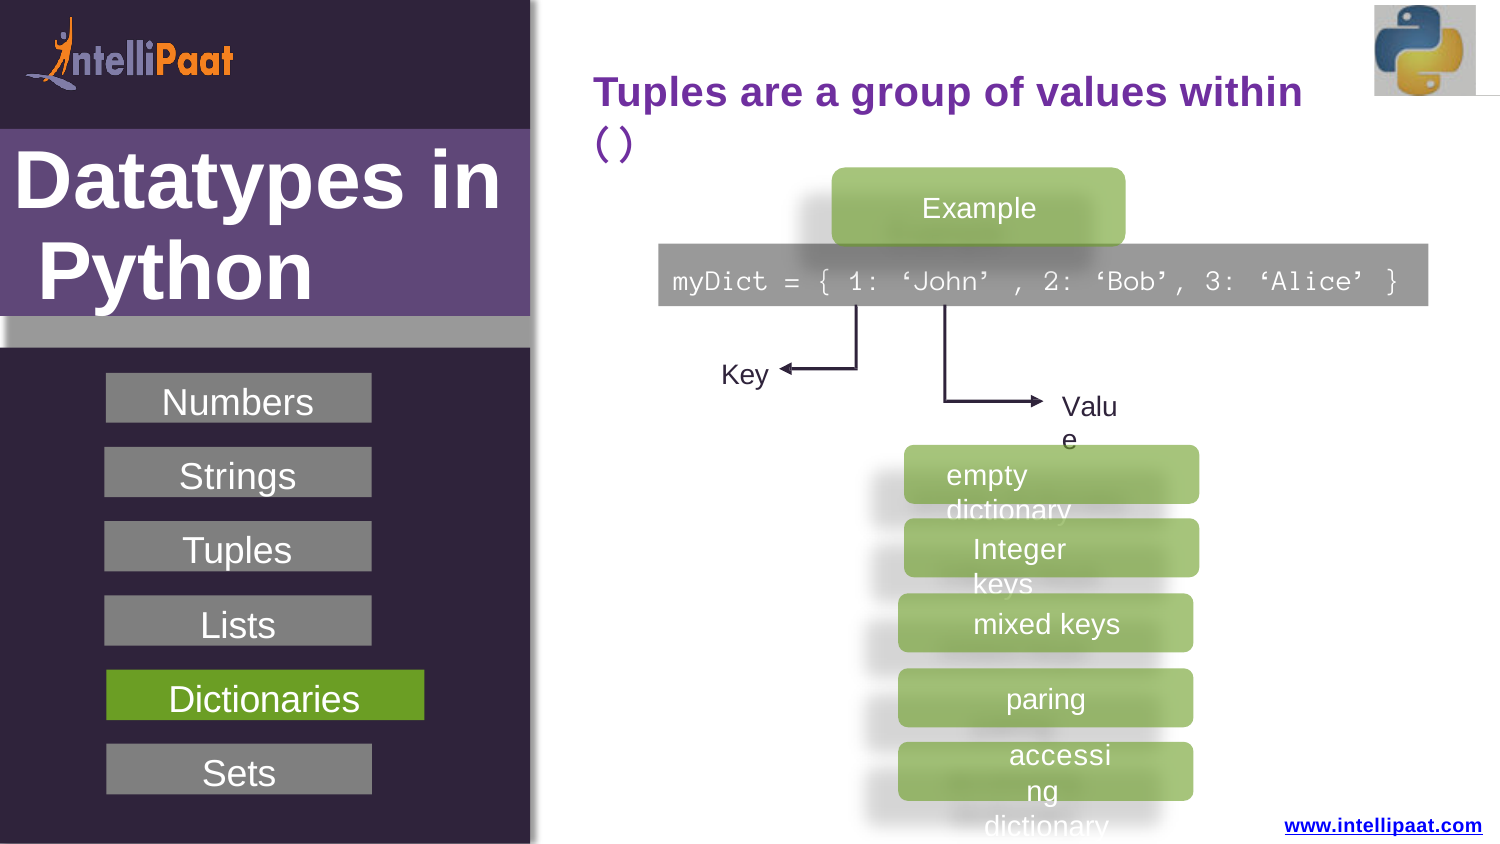

# Tuples are a group of values within ()
Datatypes in  Python

Example

myDict = { 1: ‘John’ , 2: ‘Bob’, 3: ‘Alice’ }

Key
Numbers
Value

Strings
empty dictionary

Tuples
Integer keys

Lists
mixed keys
paring
accessing  dictionary

Dictionaries

Sets
www.intellipaat.com